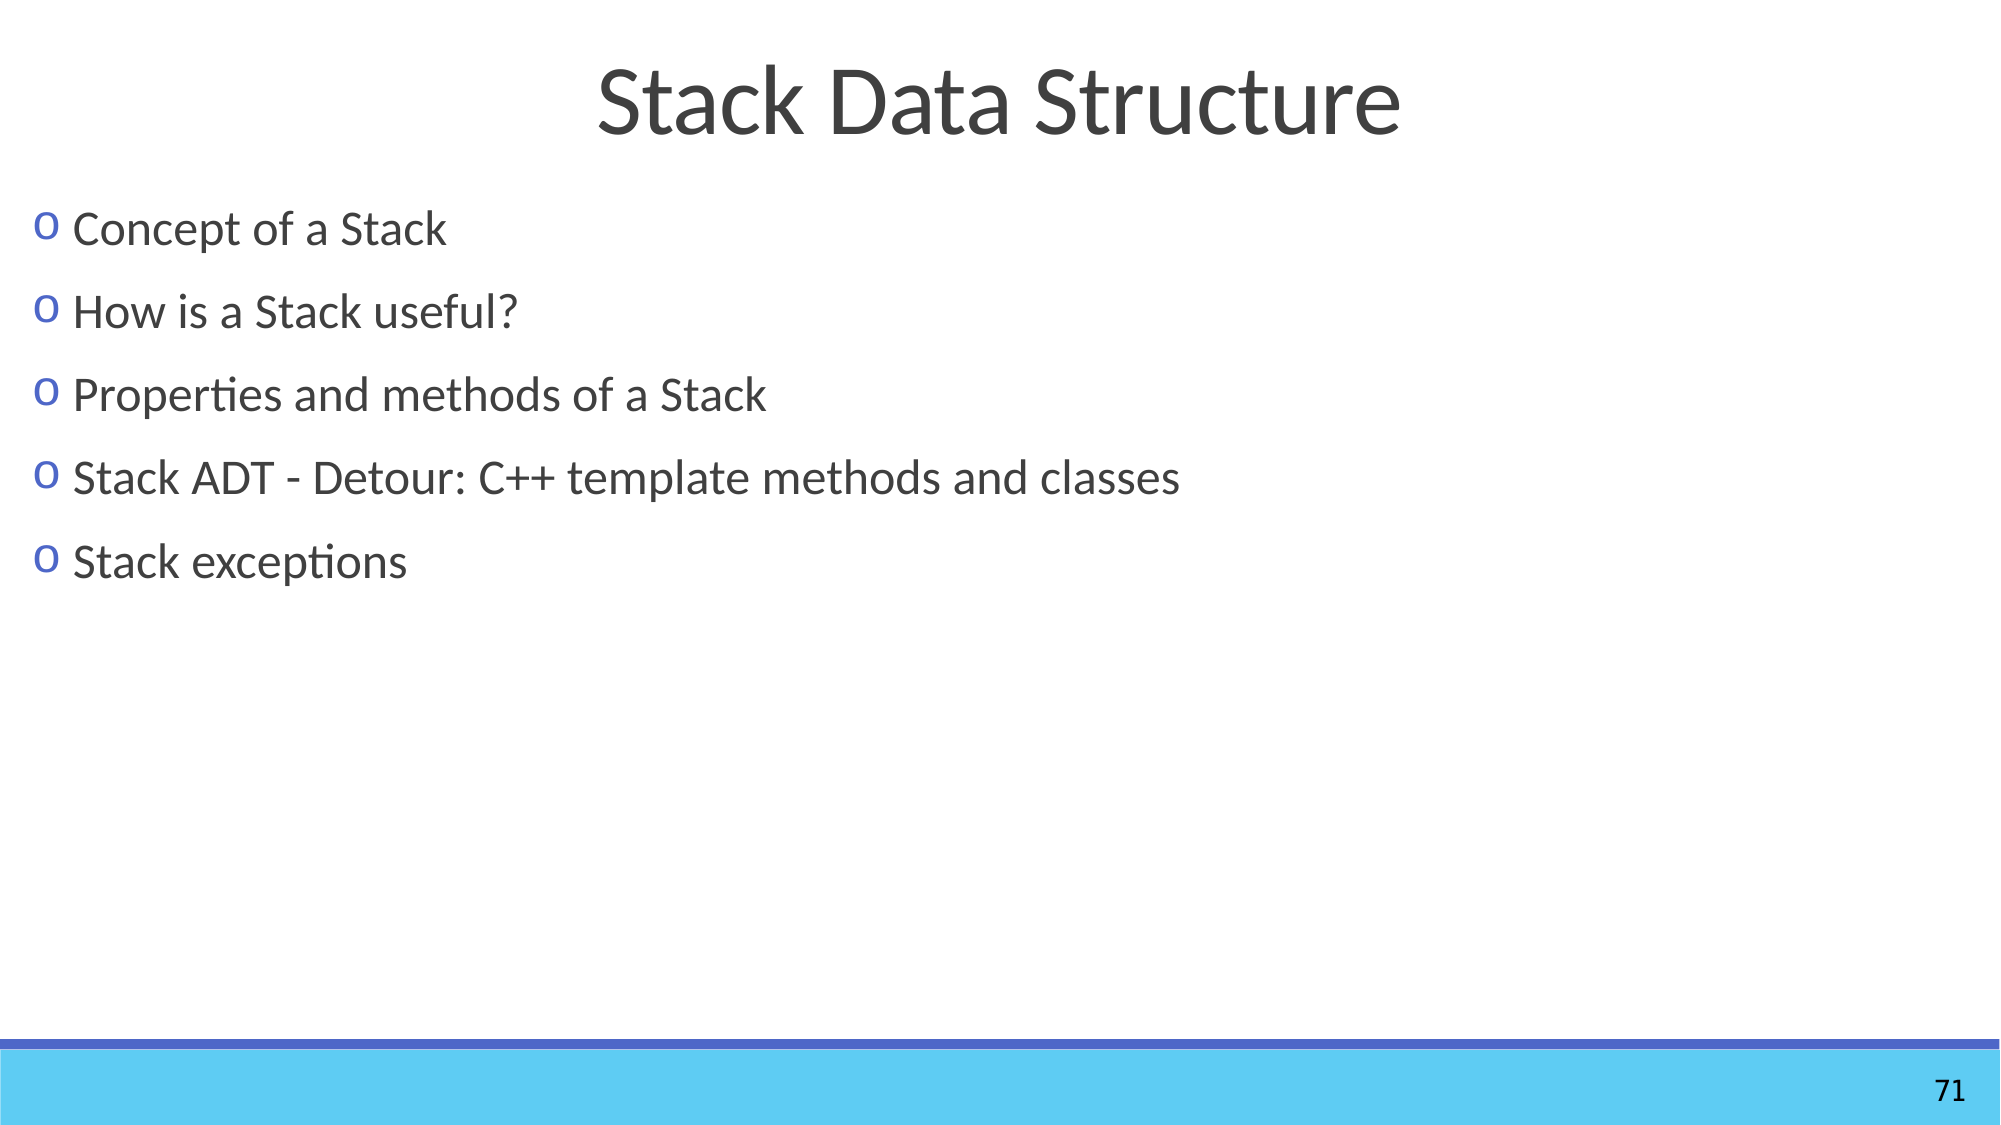

# Stack Data Structure
 Concept of a Stack
 How is a Stack useful?
 Properties and methods of a Stack
 Stack ADT - Detour: C++ template methods and classes
 Stack exceptions
71